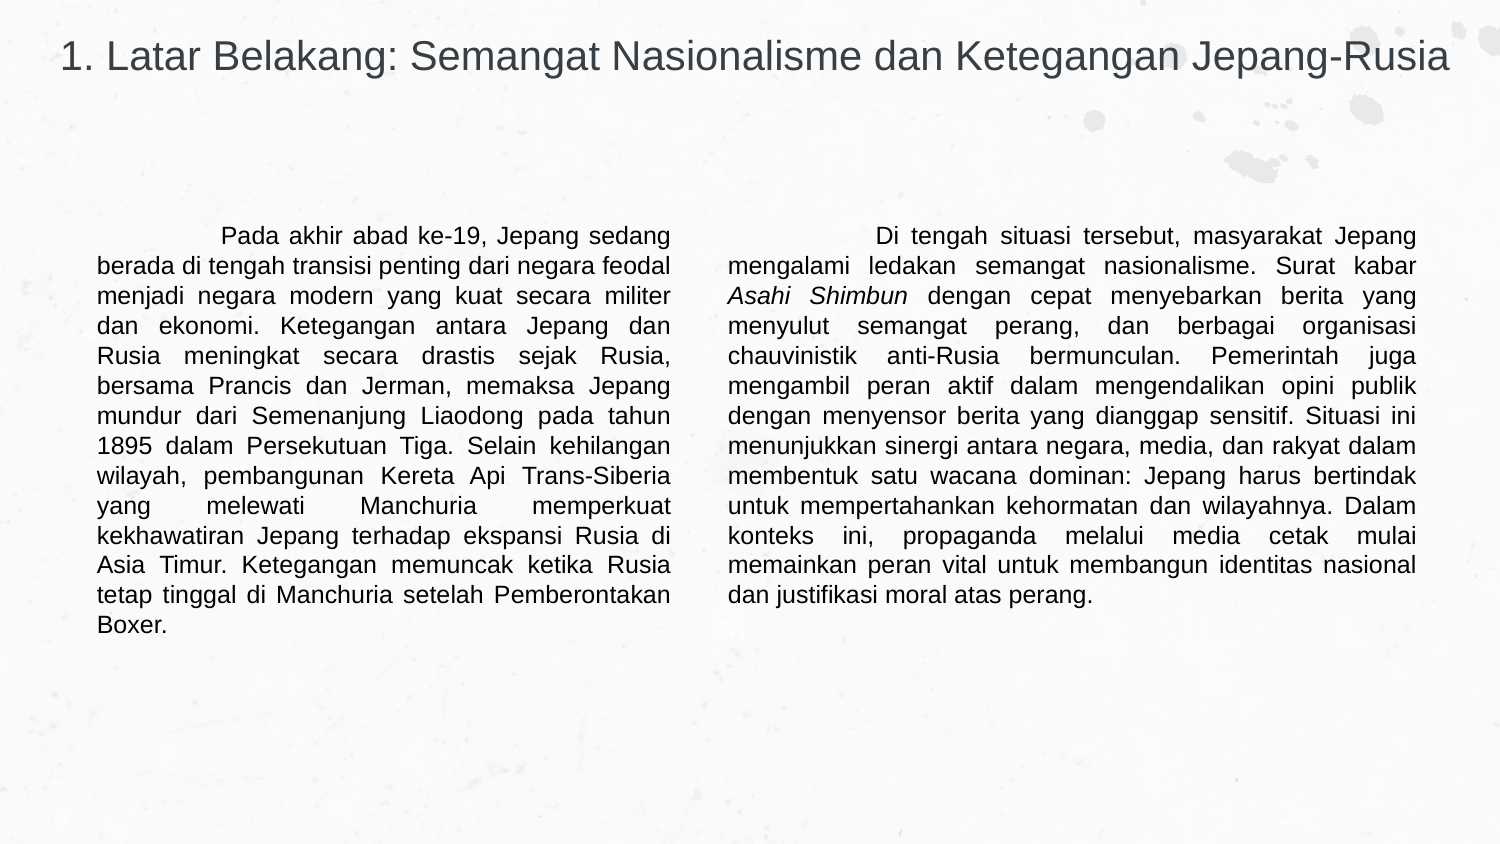

# 1. Latar Belakang: Semangat Nasionalisme dan Ketegangan Jepang-Rusia
             Pada akhir abad ke-19, Jepang sedang berada di tengah transisi penting dari negara feodal menjadi negara modern yang kuat secara militer dan ekonomi. Ketegangan antara Jepang dan Rusia meningkat secara drastis sejak Rusia, bersama Prancis dan Jerman, memaksa Jepang mundur dari Semenanjung Liaodong pada tahun 1895 dalam Persekutuan Tiga. Selain kehilangan wilayah, pembangunan Kereta Api Trans-Siberia yang melewati Manchuria memperkuat kekhawatiran Jepang terhadap ekspansi Rusia di Asia Timur. Ketegangan memuncak ketika Rusia tetap tinggal di Manchuria setelah Pemberontakan Boxer.
            Di tengah situasi tersebut, masyarakat Jepang mengalami ledakan semangat nasionalisme. Surat kabar Asahi Shimbun dengan cepat menyebarkan berita yang menyulut semangat perang, dan berbagai organisasi chauvinistik anti-Rusia bermunculan. Pemerintah juga mengambil peran aktif dalam mengendalikan opini publik dengan menyensor berita yang dianggap sensitif. Situasi ini menunjukkan sinergi antara negara, media, dan rakyat dalam membentuk satu wacana dominan: Jepang harus bertindak untuk mempertahankan kehormatan dan wilayahnya. Dalam konteks ini, propaganda melalui media cetak mulai memainkan peran vital untuk membangun identitas nasional dan justifikasi moral atas perang.